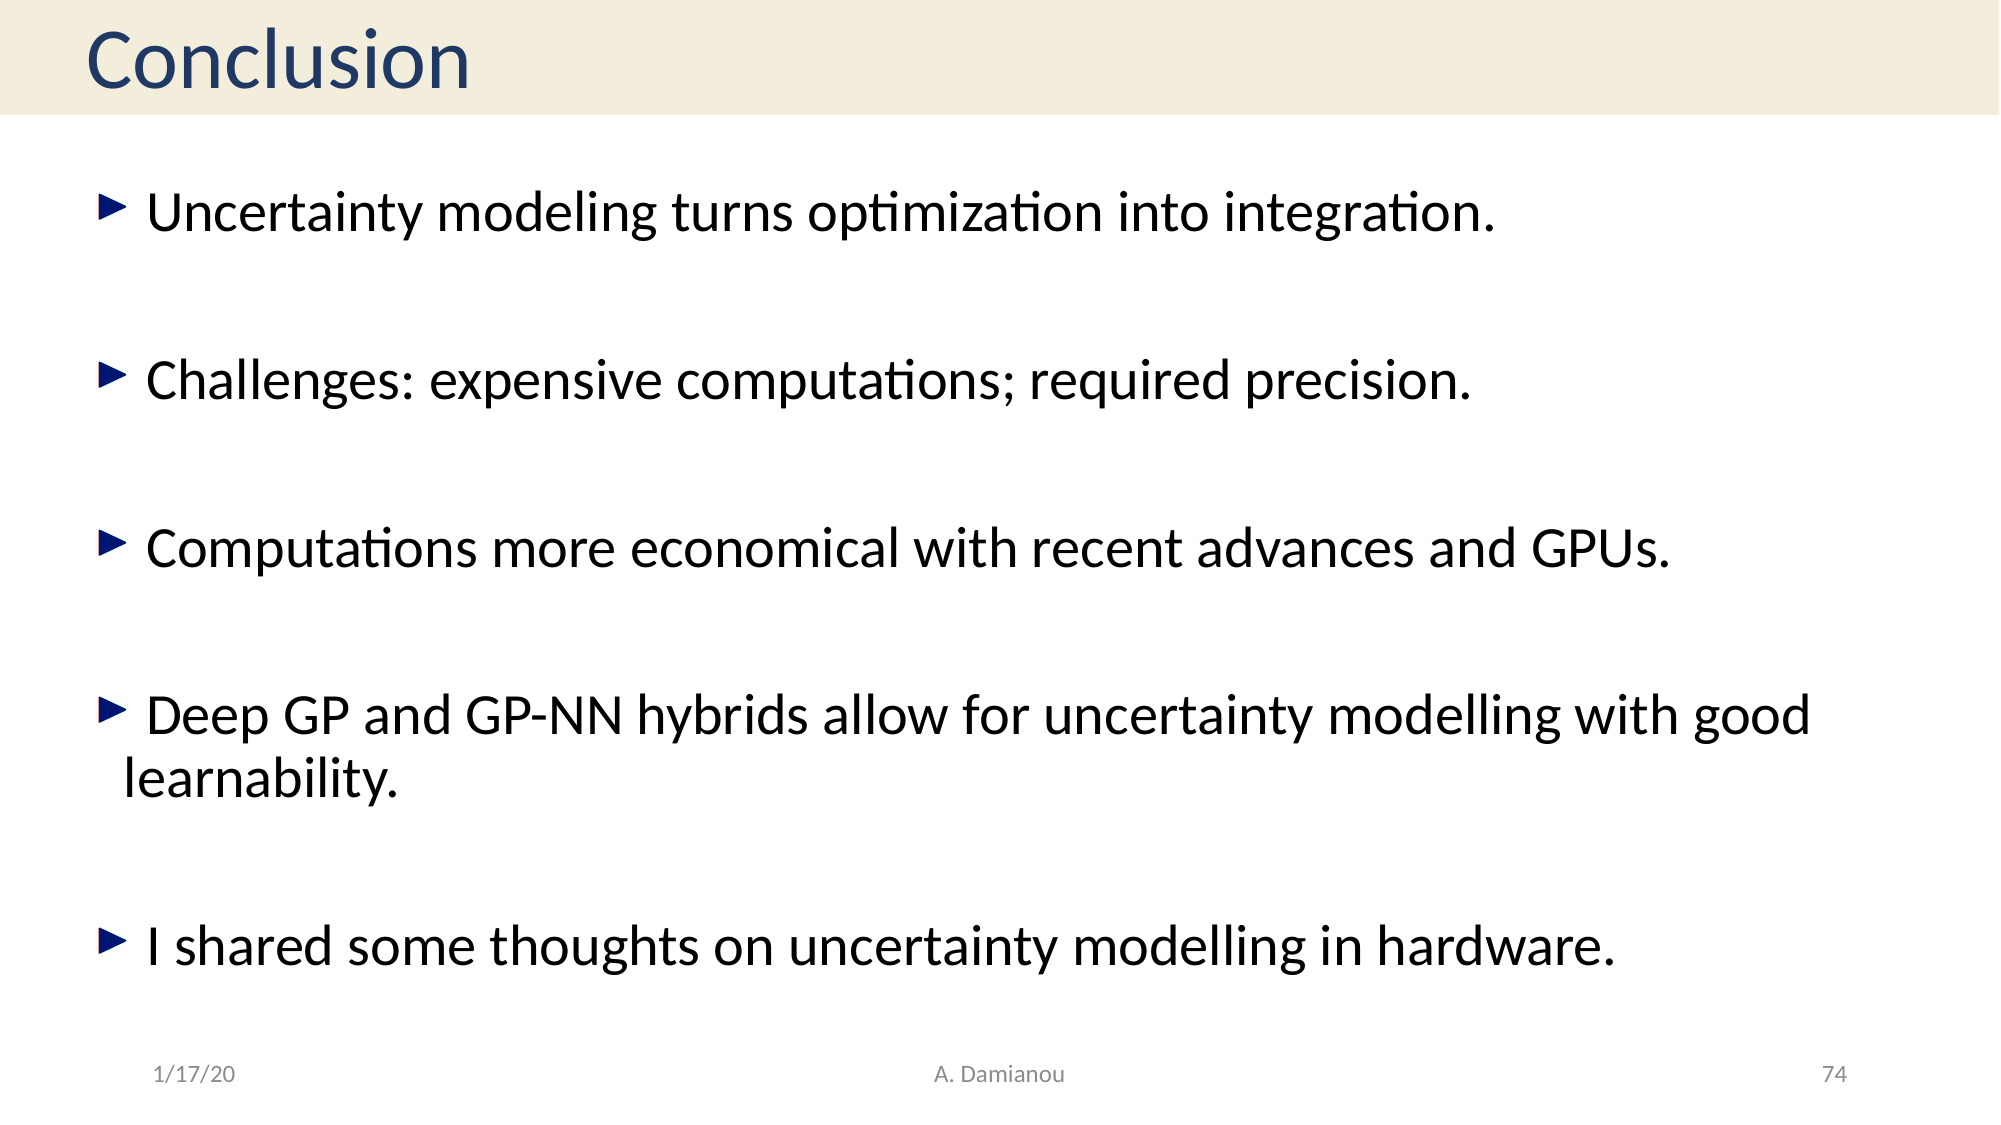

# Conclusion
 Uncertainty modeling turns optimization into integration.

 Challenges: expensive computations; required precision.

 Computations more economical with recent advances and GPUs.

 Deep GP and GP-NN hybrids allow for uncertainty modelling with good learnability.

 I shared some thoughts on uncertainty modelling in hardware.
1/17/20
A. Damianou
74